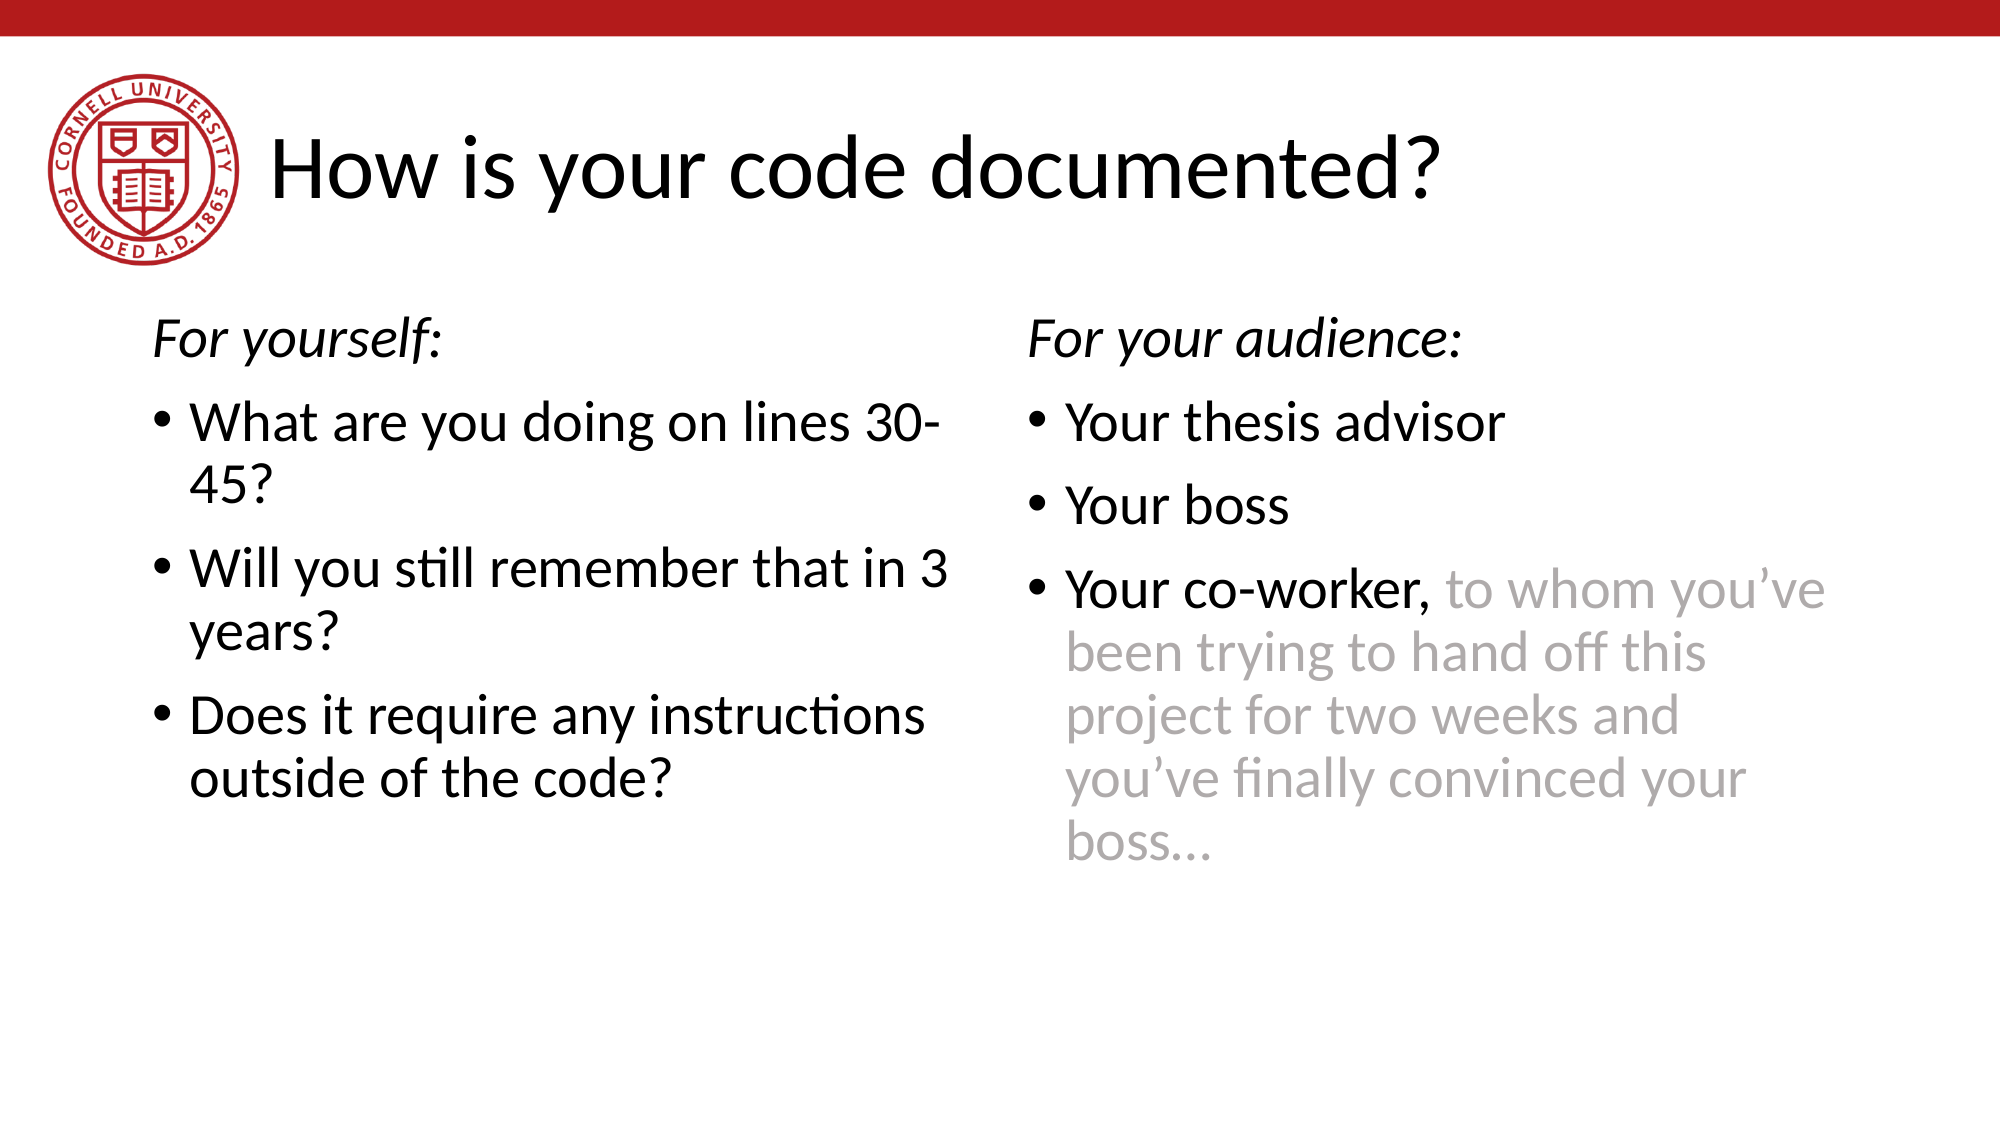

# How is your code documented?
For yourself:
What are you doing on lines 30-45?
Will you still remember that in 3 years?
Does it require any instructions outside of the code?
For your audience:
Your thesis advisor
Your boss
Your co-worker, to whom you’ve been trying to hand off this project for two weeks and you’ve finally convinced your boss…